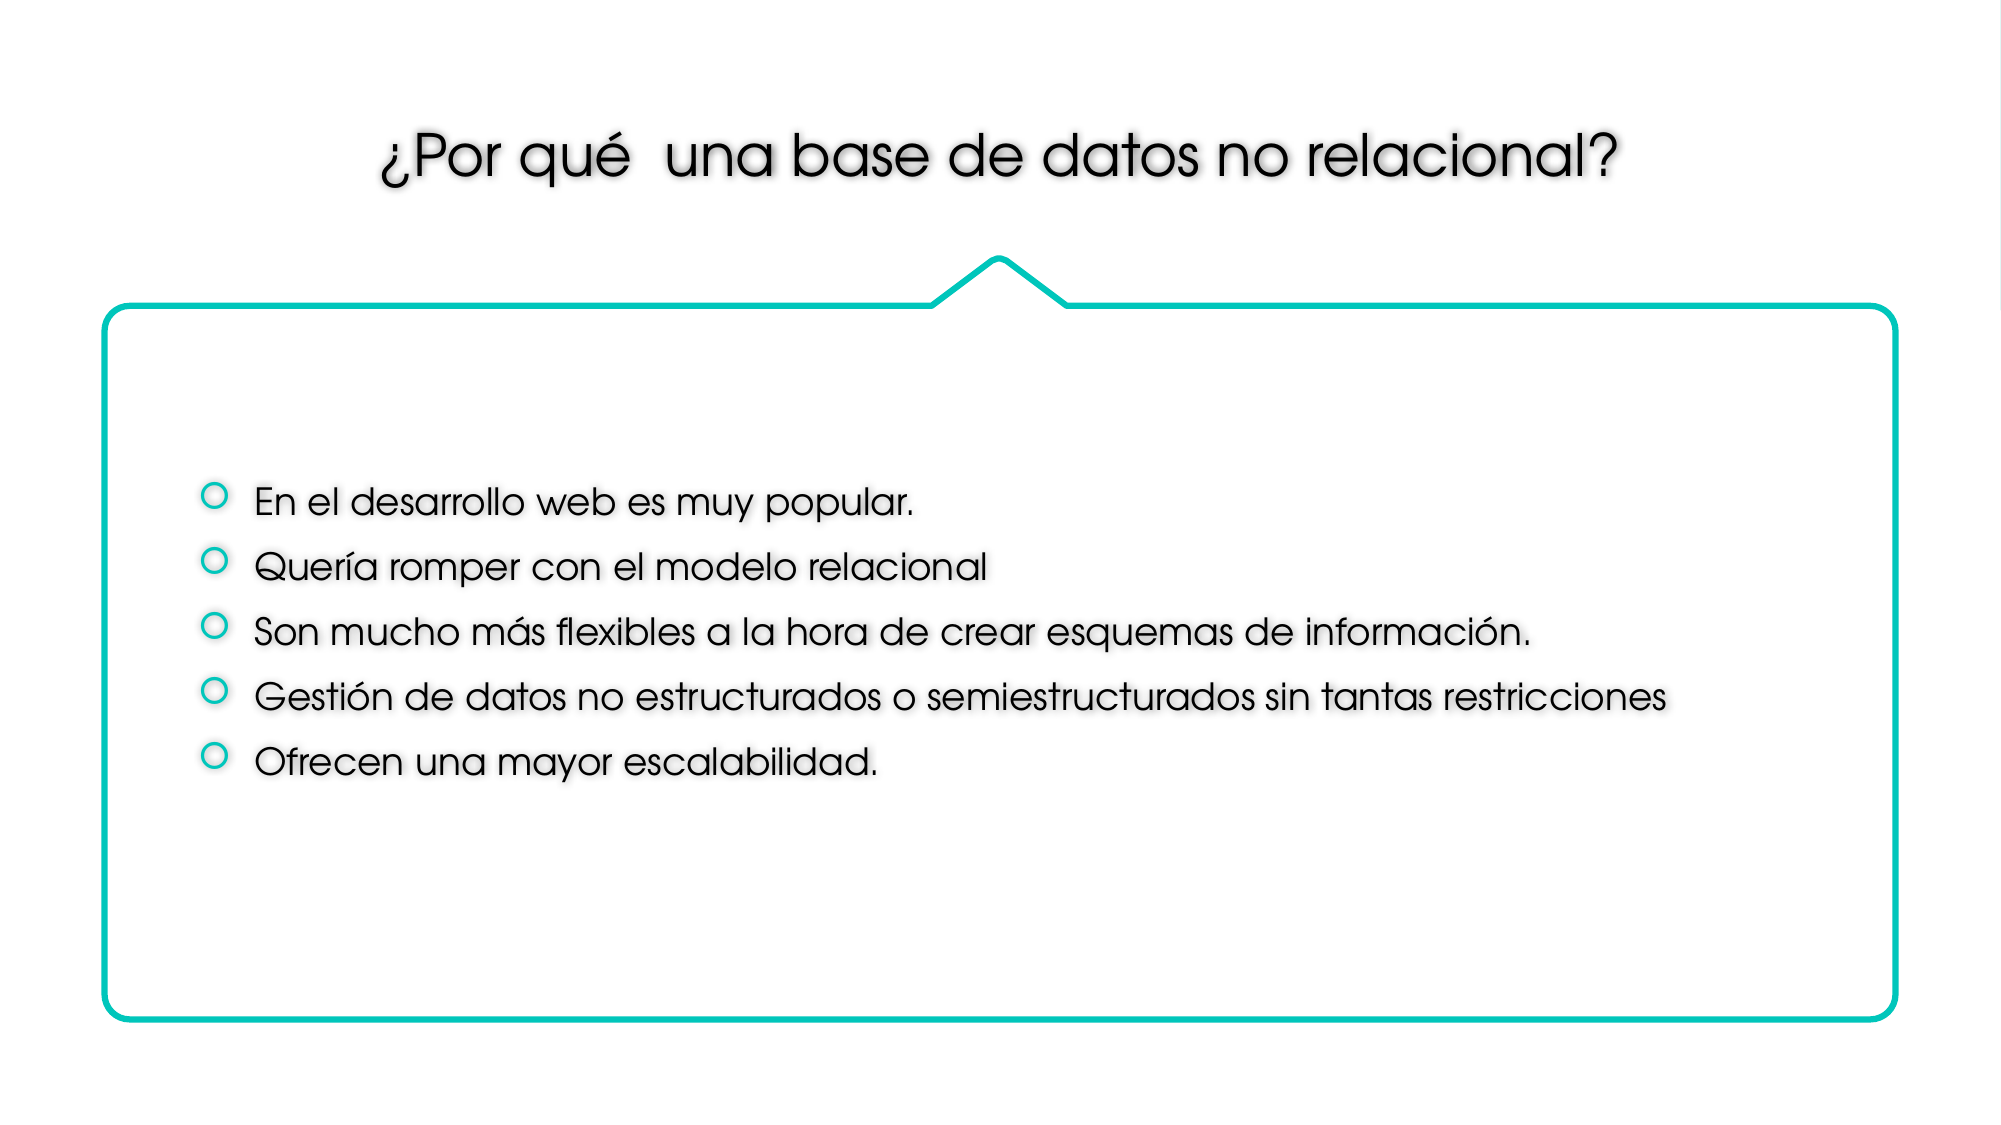

# ¿Por qué  una base de datos no relacional?

En el desarrollo web es muy popular.
Quería romper con el modelo relacional
Son mucho más flexibles a la hora de crear esquemas de información.
Gestión de datos no estructurados o semiestructurados sin tantas restricciones
Ofrecen una mayor escalabilidad.